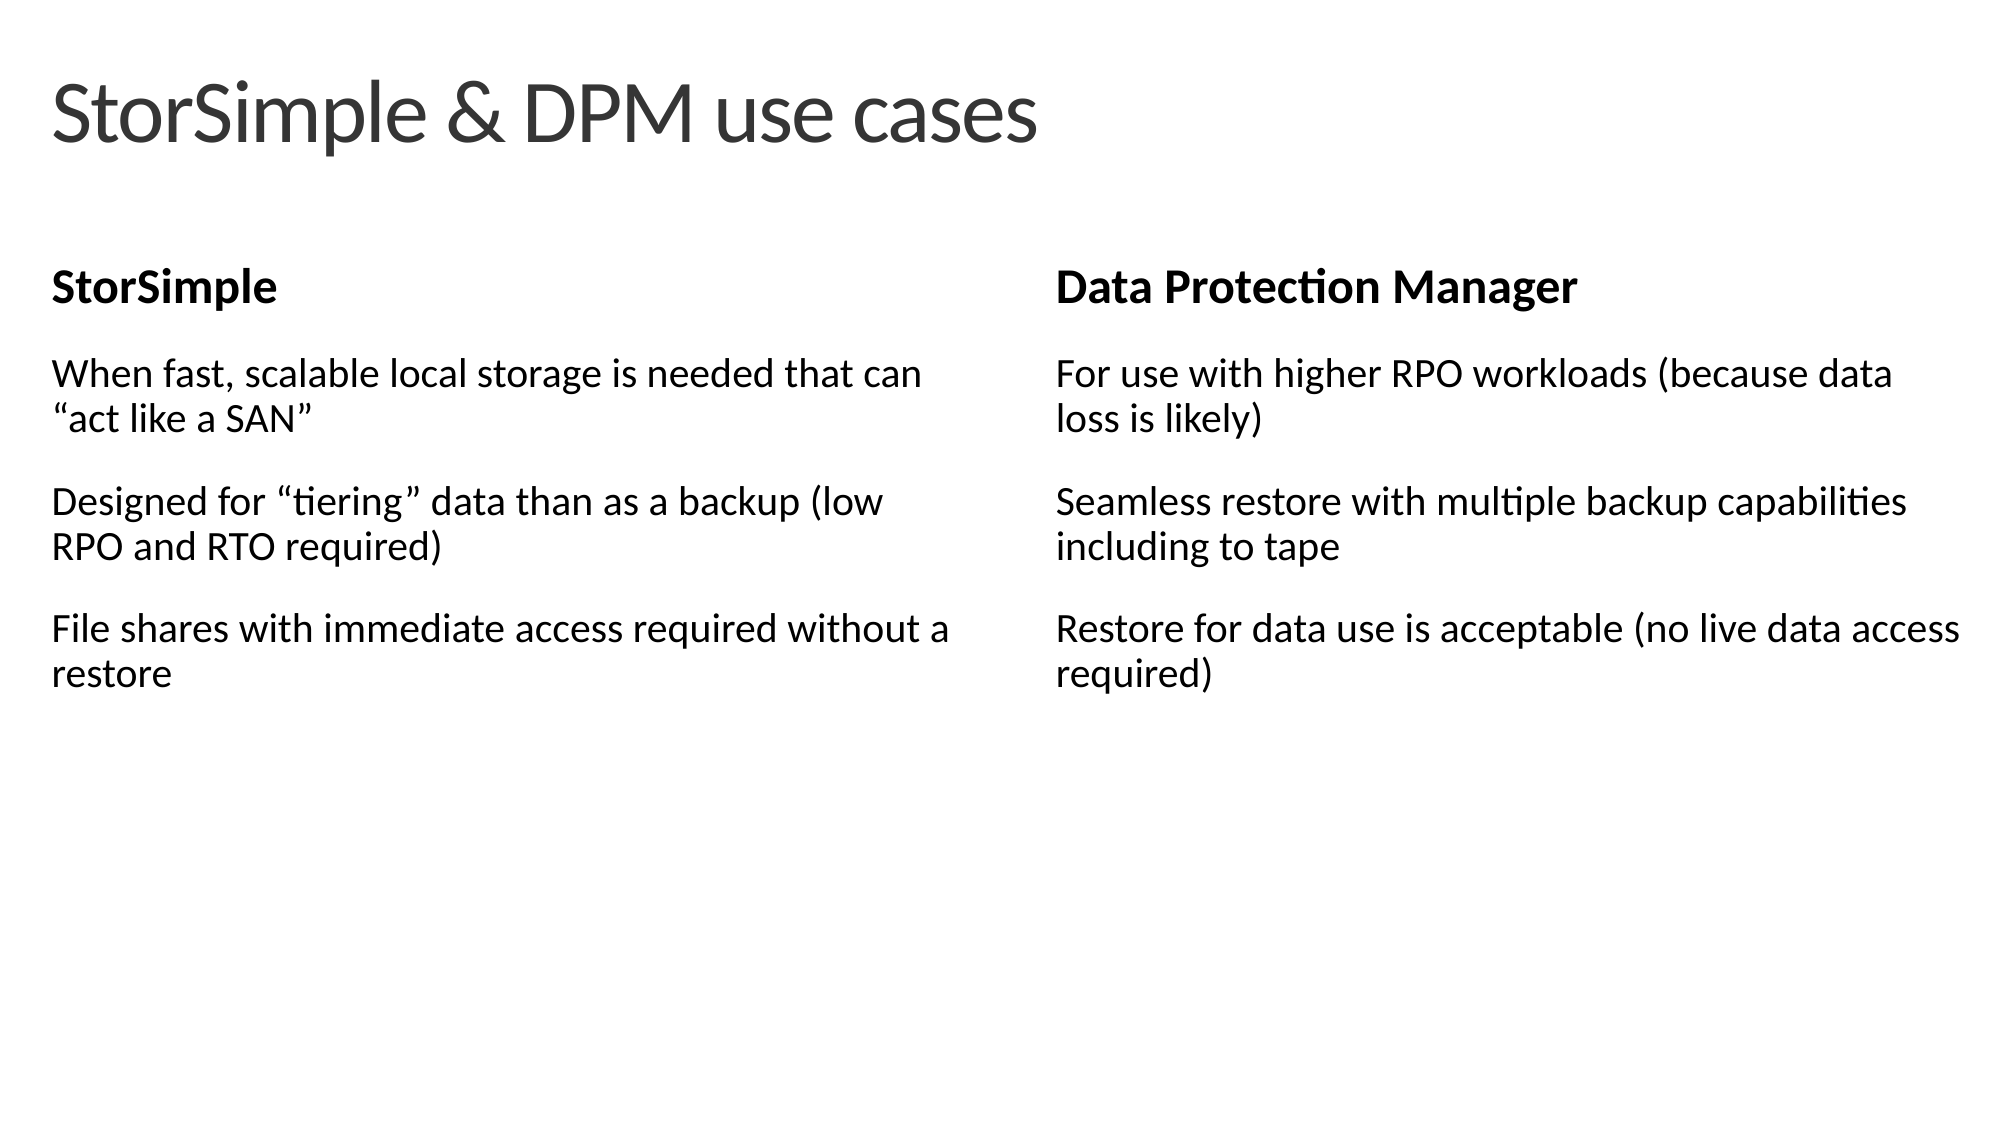

# StorSimple & DPM use cases
StorSimple
When fast, scalable local storage is needed that can “act like a SAN”
Designed for “tiering” data than as a backup (low RPO and RTO required)
File shares with immediate access required without a restore

Data Protection Manager
For use with higher RPO workloads (because data loss is likely)
Seamless restore with multiple backup capabilities including to tape
Restore for data use is acceptable (no live data access required)